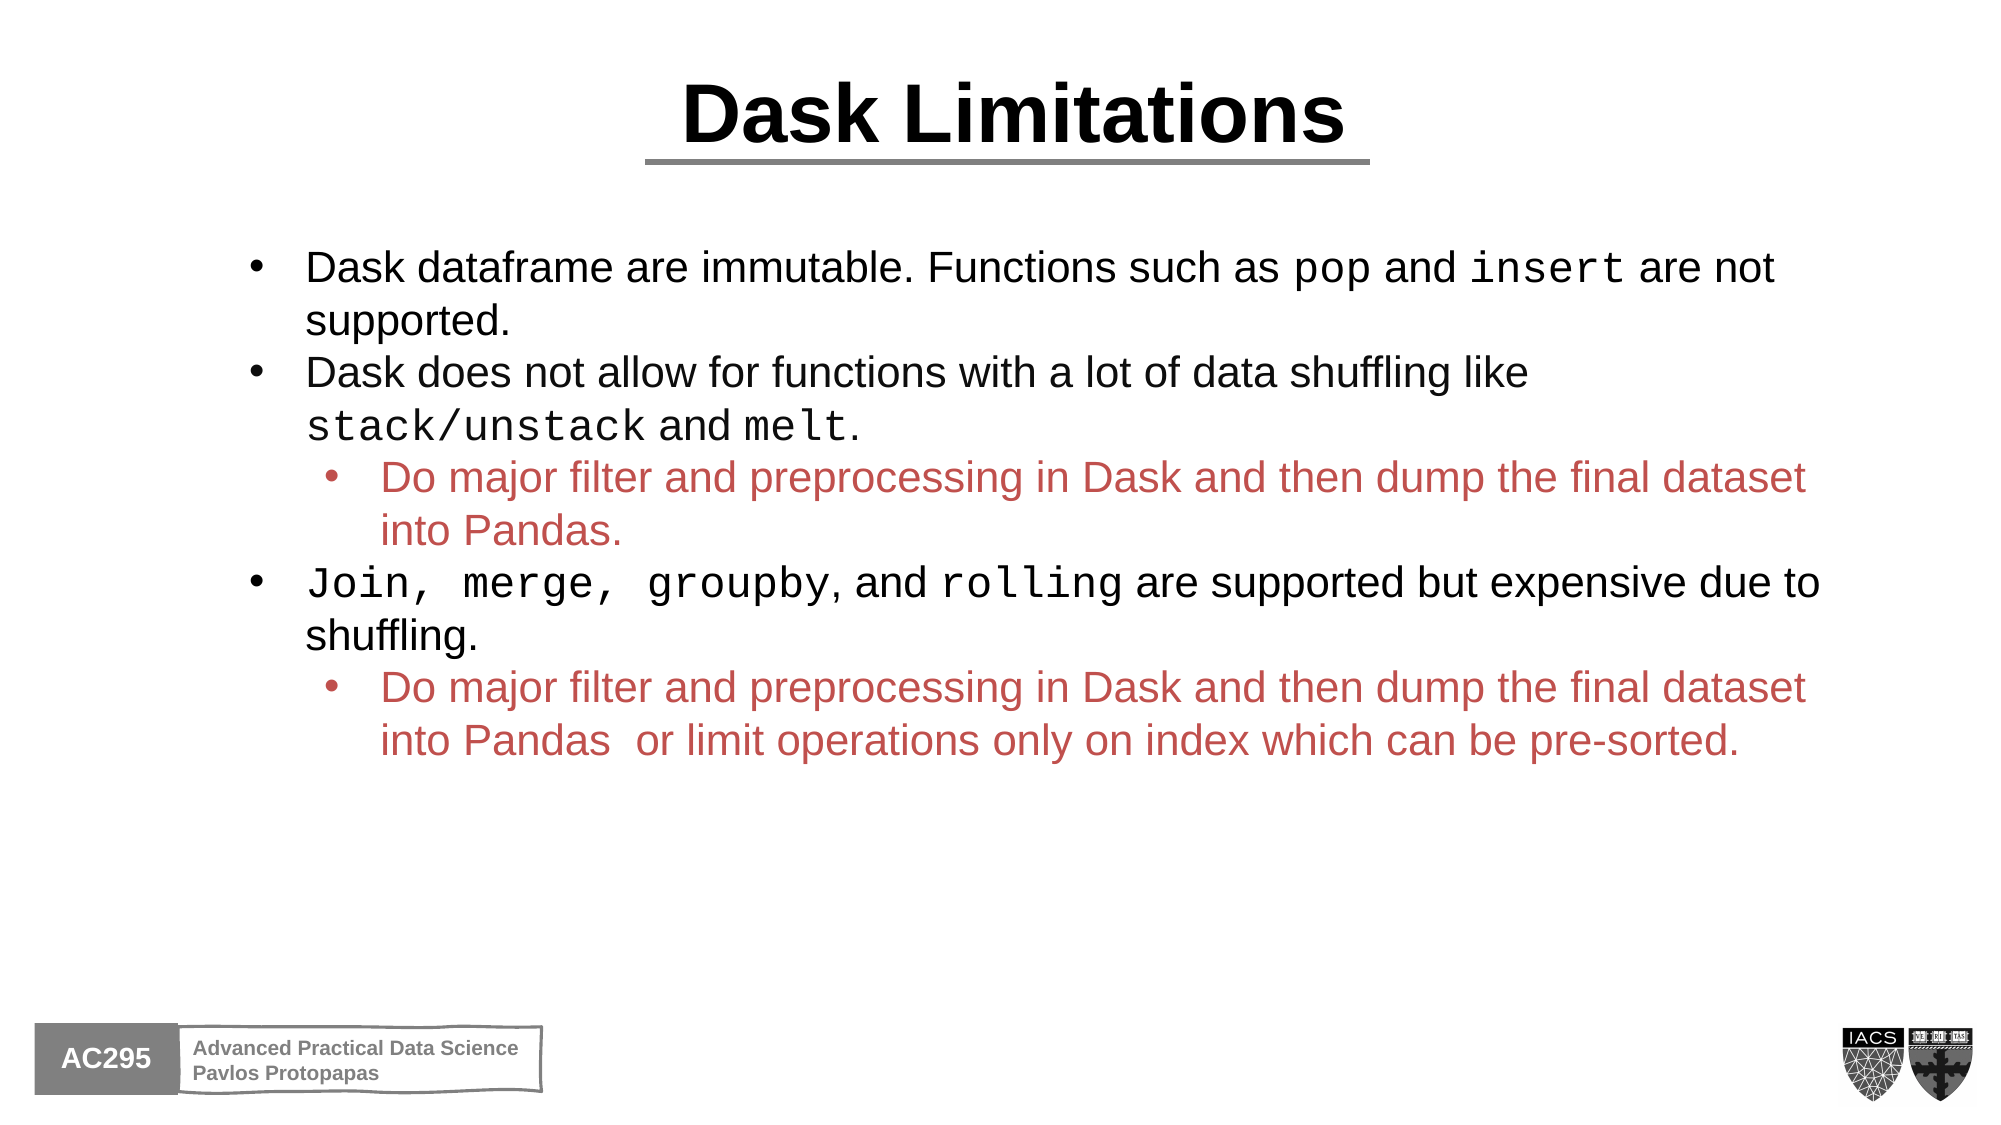

Dask Limitations
Dask dataframe are immutable. Functions such as pop and insert are not supported.
Dask does not allow for functions with a lot of data shuffling like stack/unstack and melt.
Do major filter and preprocessing in Dask and then dump the final dataset into Pandas.
Join, merge, groupby, and rolling are supported but expensive due to shuffling.
Do major filter and preprocessing in Dask and then dump the final dataset into Pandas  or limit operations only on index which can be pre-sorted.